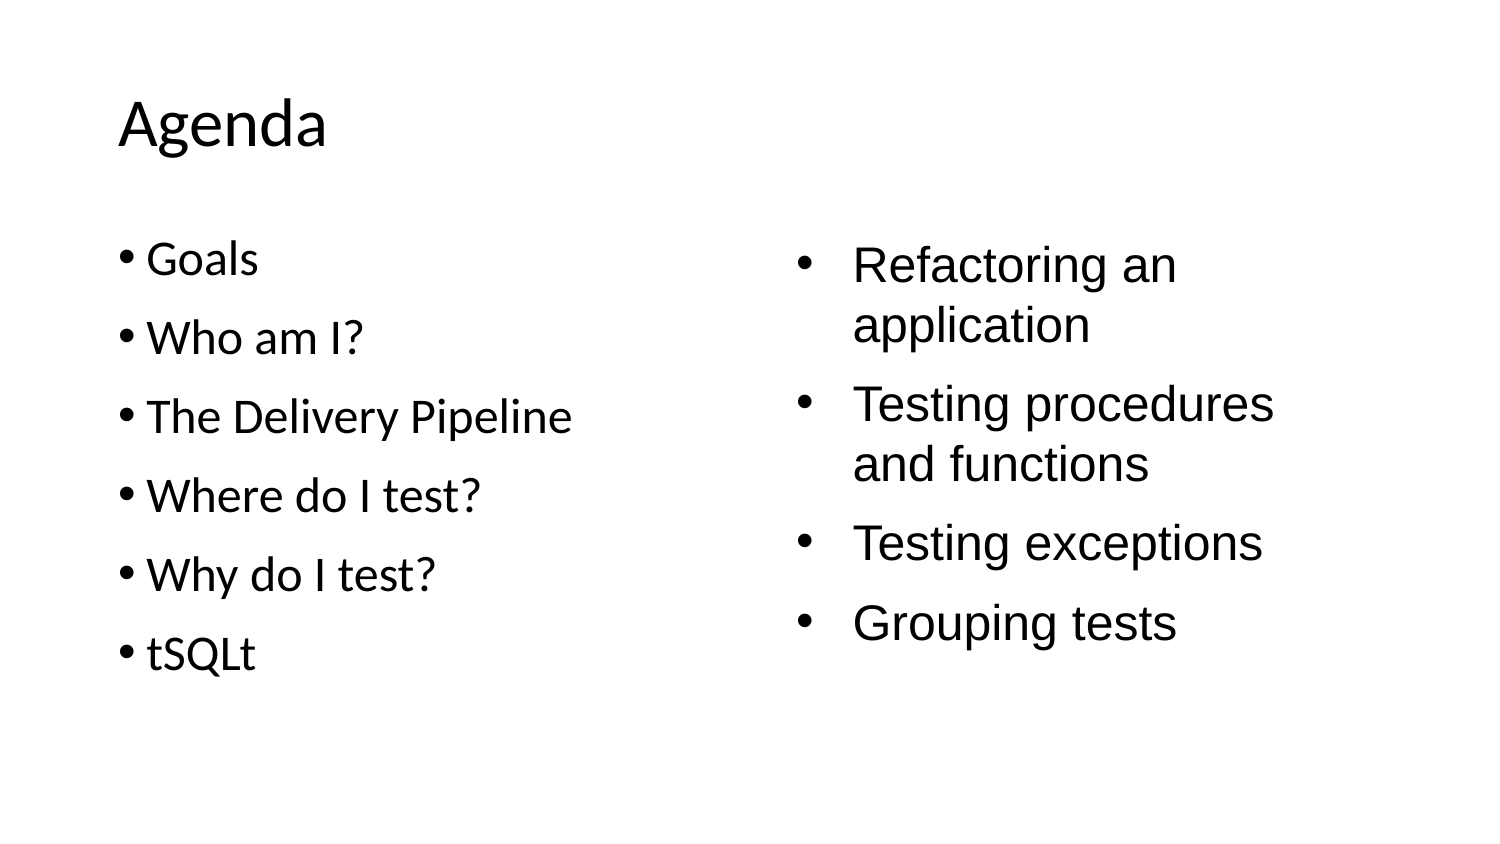

# Agenda
Refactoring an application
Testing procedures     and functions
Testing exceptions
Grouping tests

Goals
Who am I?
The Delivery Pipeline
Where do I test?
Why do I test?
tSQLt